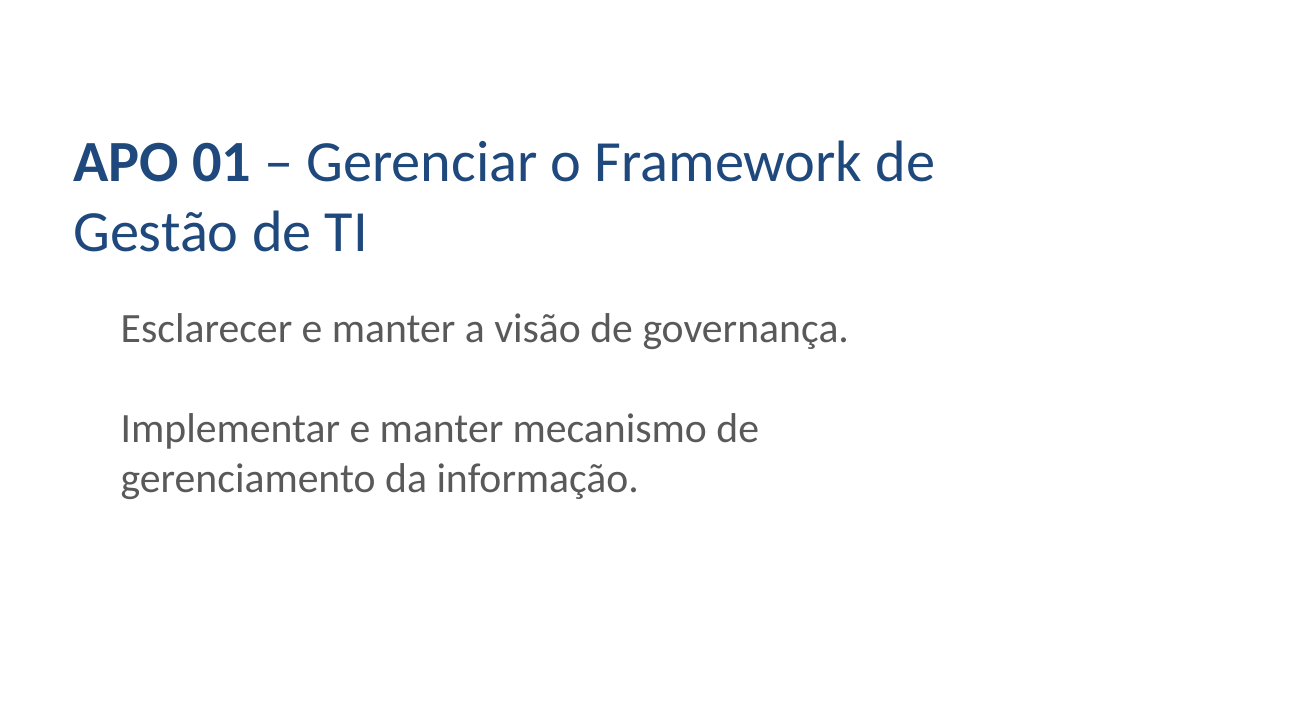

APO 01 – Gerenciar o Framework de Gestão de TI
Esclarecer e manter a visão de governança.

Implementar e manter mecanismo de gerenciamento da informação.